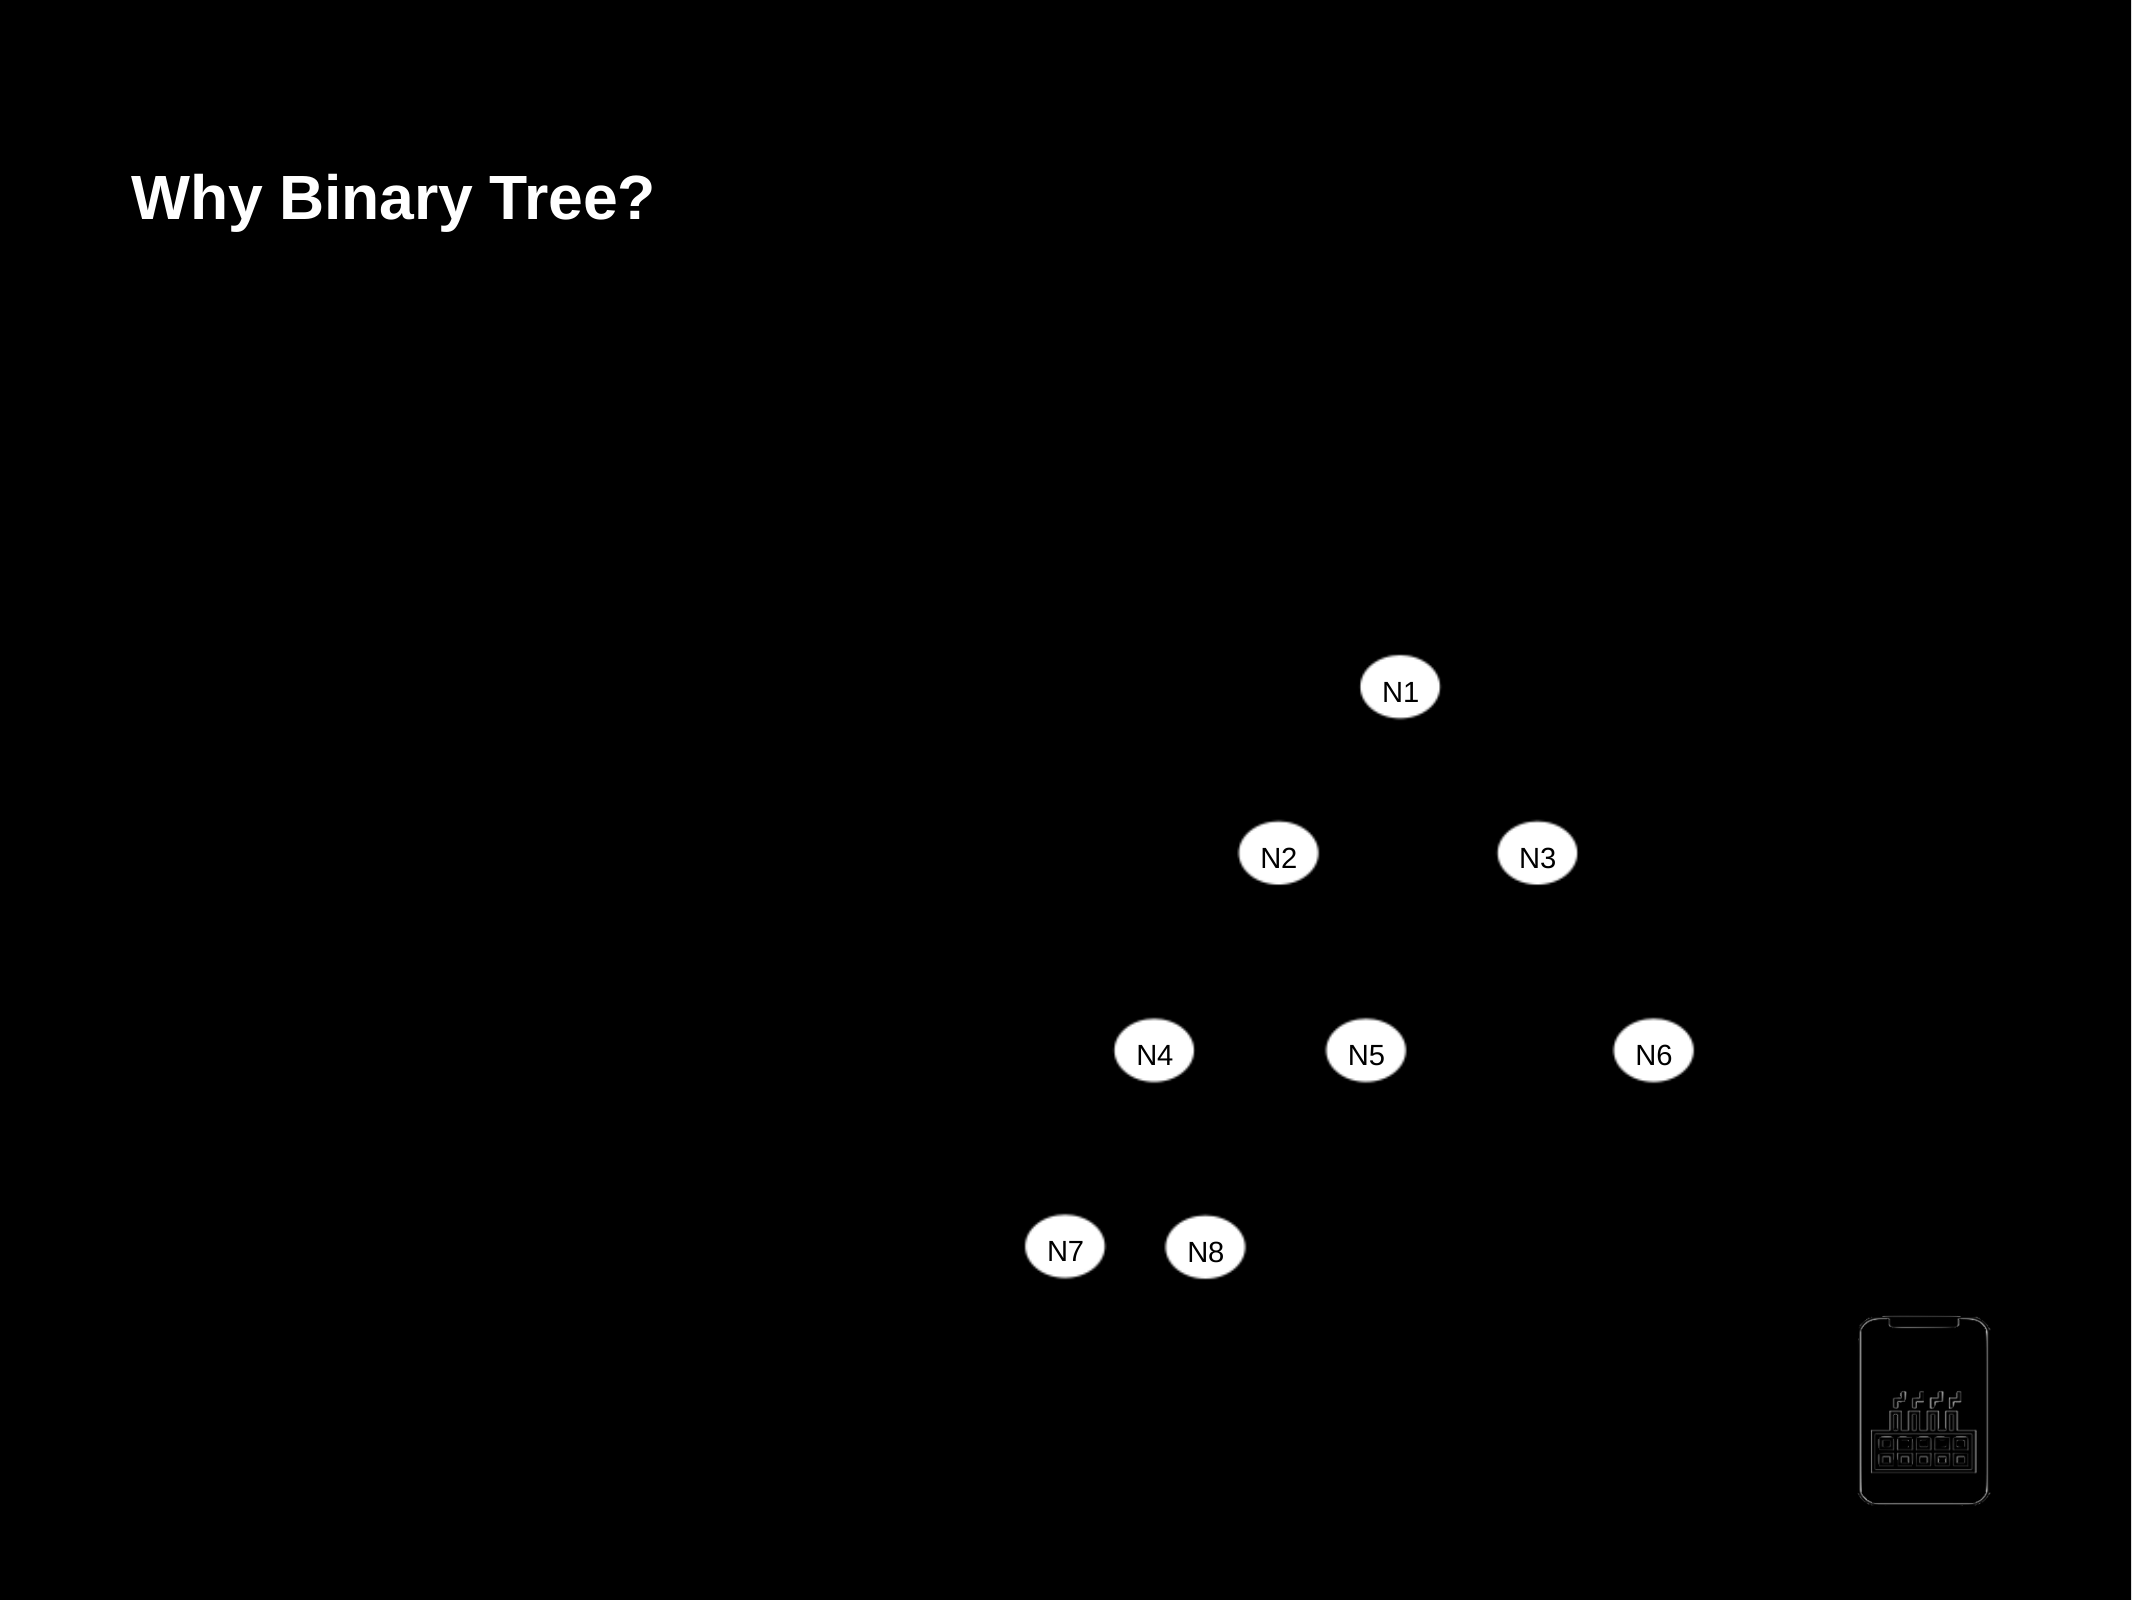

Why Binary Tree?
- Binary trees are a prerequisite for mode advanced trees like BST, AVL, Red Black Trees
- Huffman coding problem , heap priority problem and expression parsing problems can be solved efficiently using binary trees,

N1
N2
N3
N6
N4
N5
N7
N8

AppMillers
www.appmillers.com